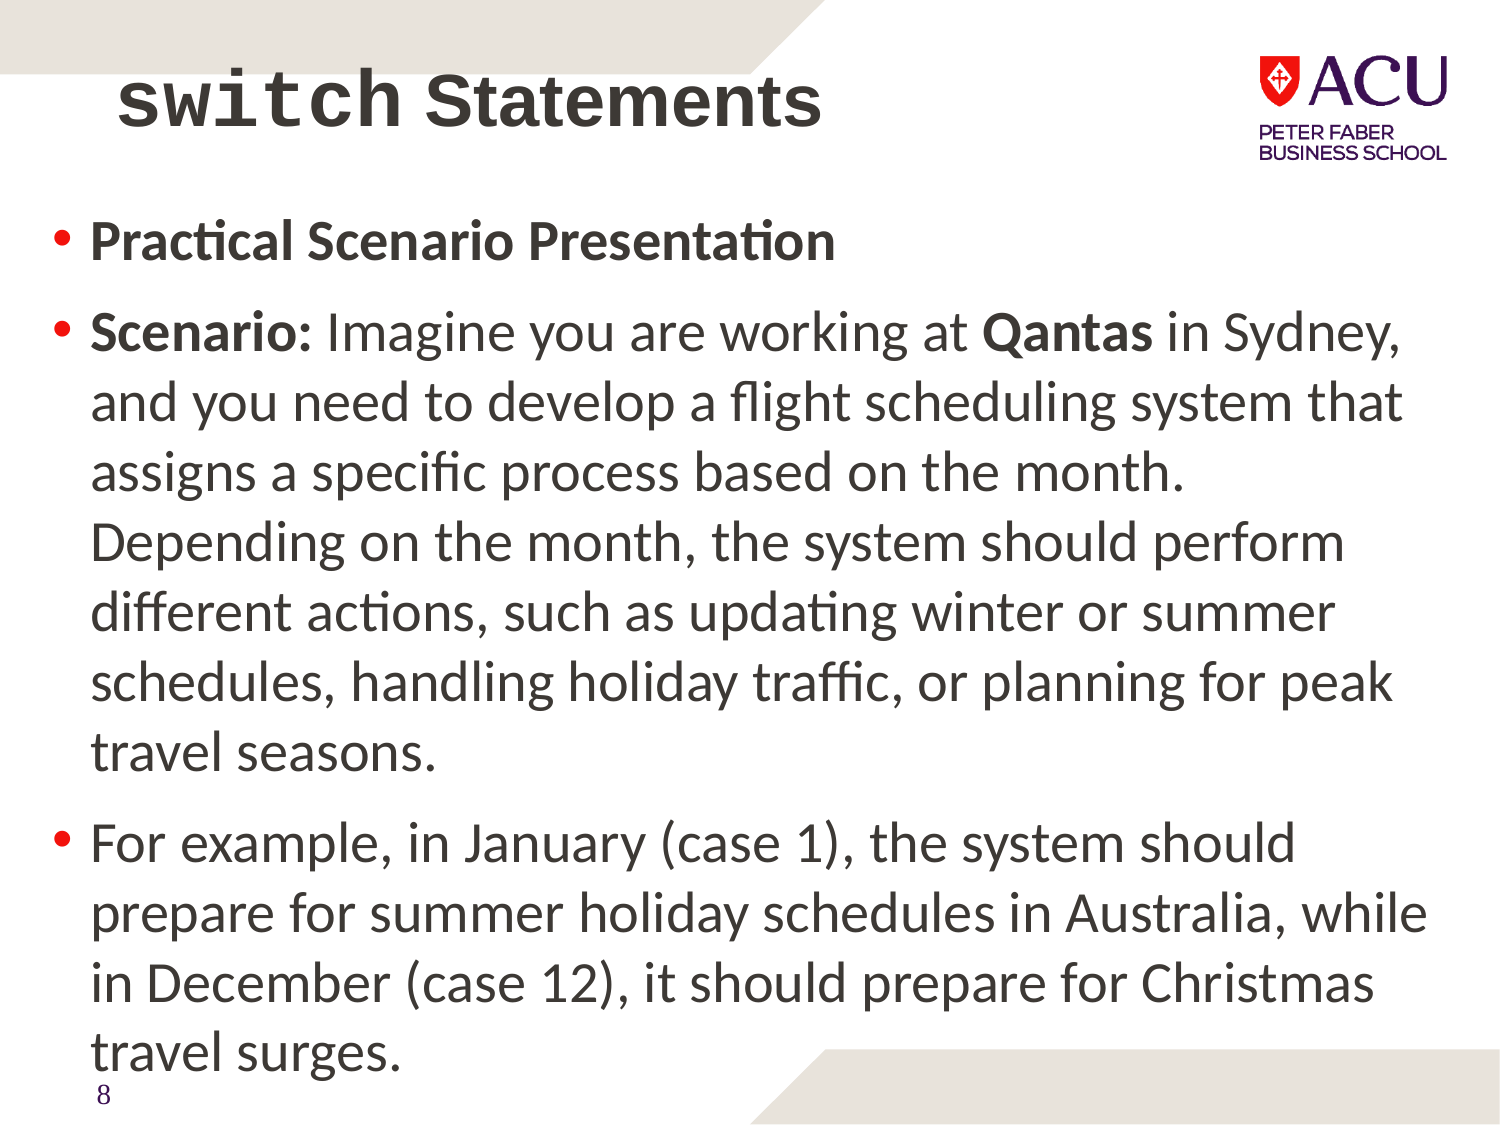

# switch Statements
Practical Scenario Presentation
Scenario: Imagine you are working at Qantas in Sydney, and you need to develop a flight scheduling system that assigns a specific process based on the month. Depending on the month, the system should perform different actions, such as updating winter or summer schedules, handling holiday traffic, or planning for peak travel seasons.
For example, in January (case 1), the system should prepare for summer holiday schedules in Australia, while in December (case 12), it should prepare for Christmas travel surges.
8